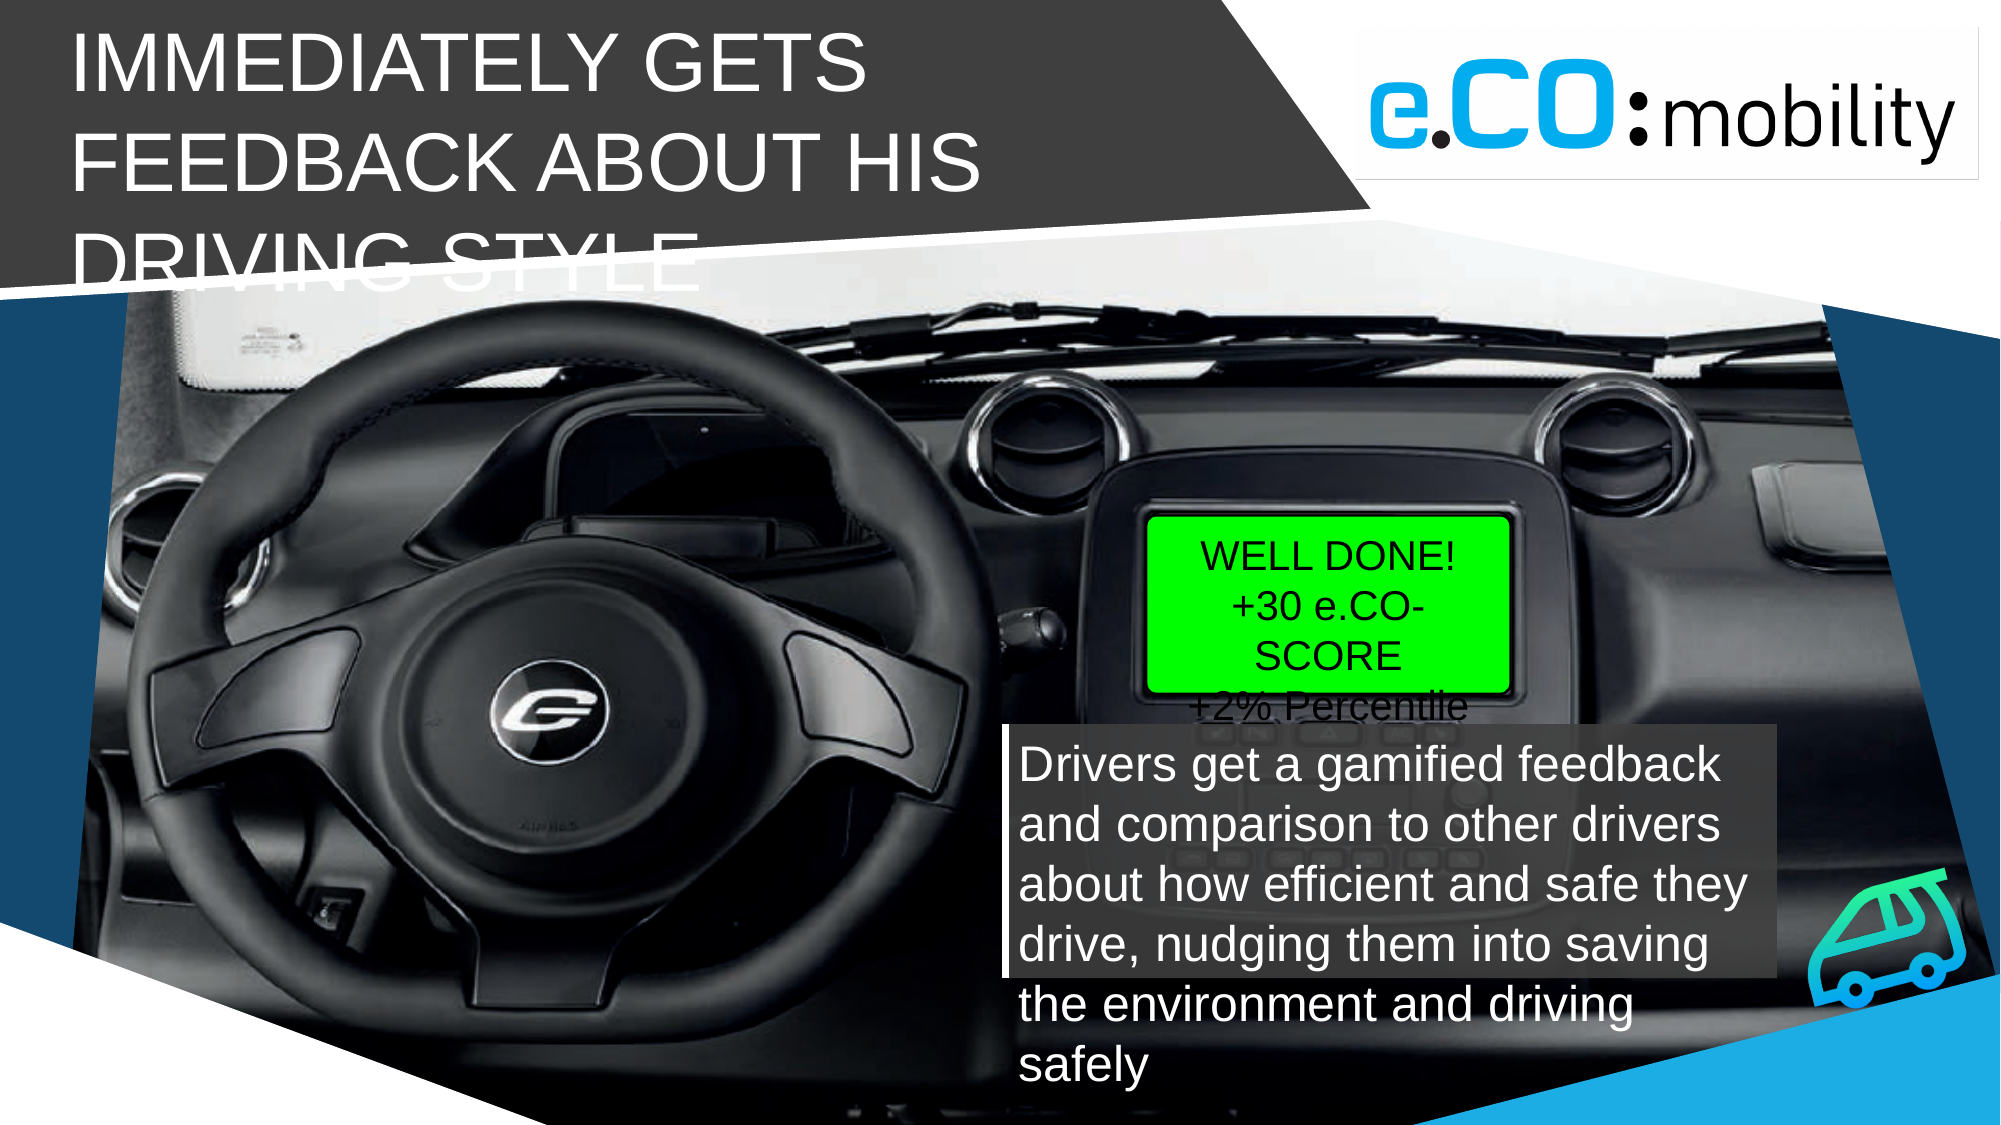

MAX ARRIVES AT LIDÄL AND IMMEDIATELY GETS FEEDBACK ABOUT HIS DRIVING STYLE

WELL DONE!
+30 e.CO-SCORE
+2% Percentile
Drivers get a gamified feedback and comparison to other drivers about how efficient and safe they drive, nudging them into saving the environment and driving safely